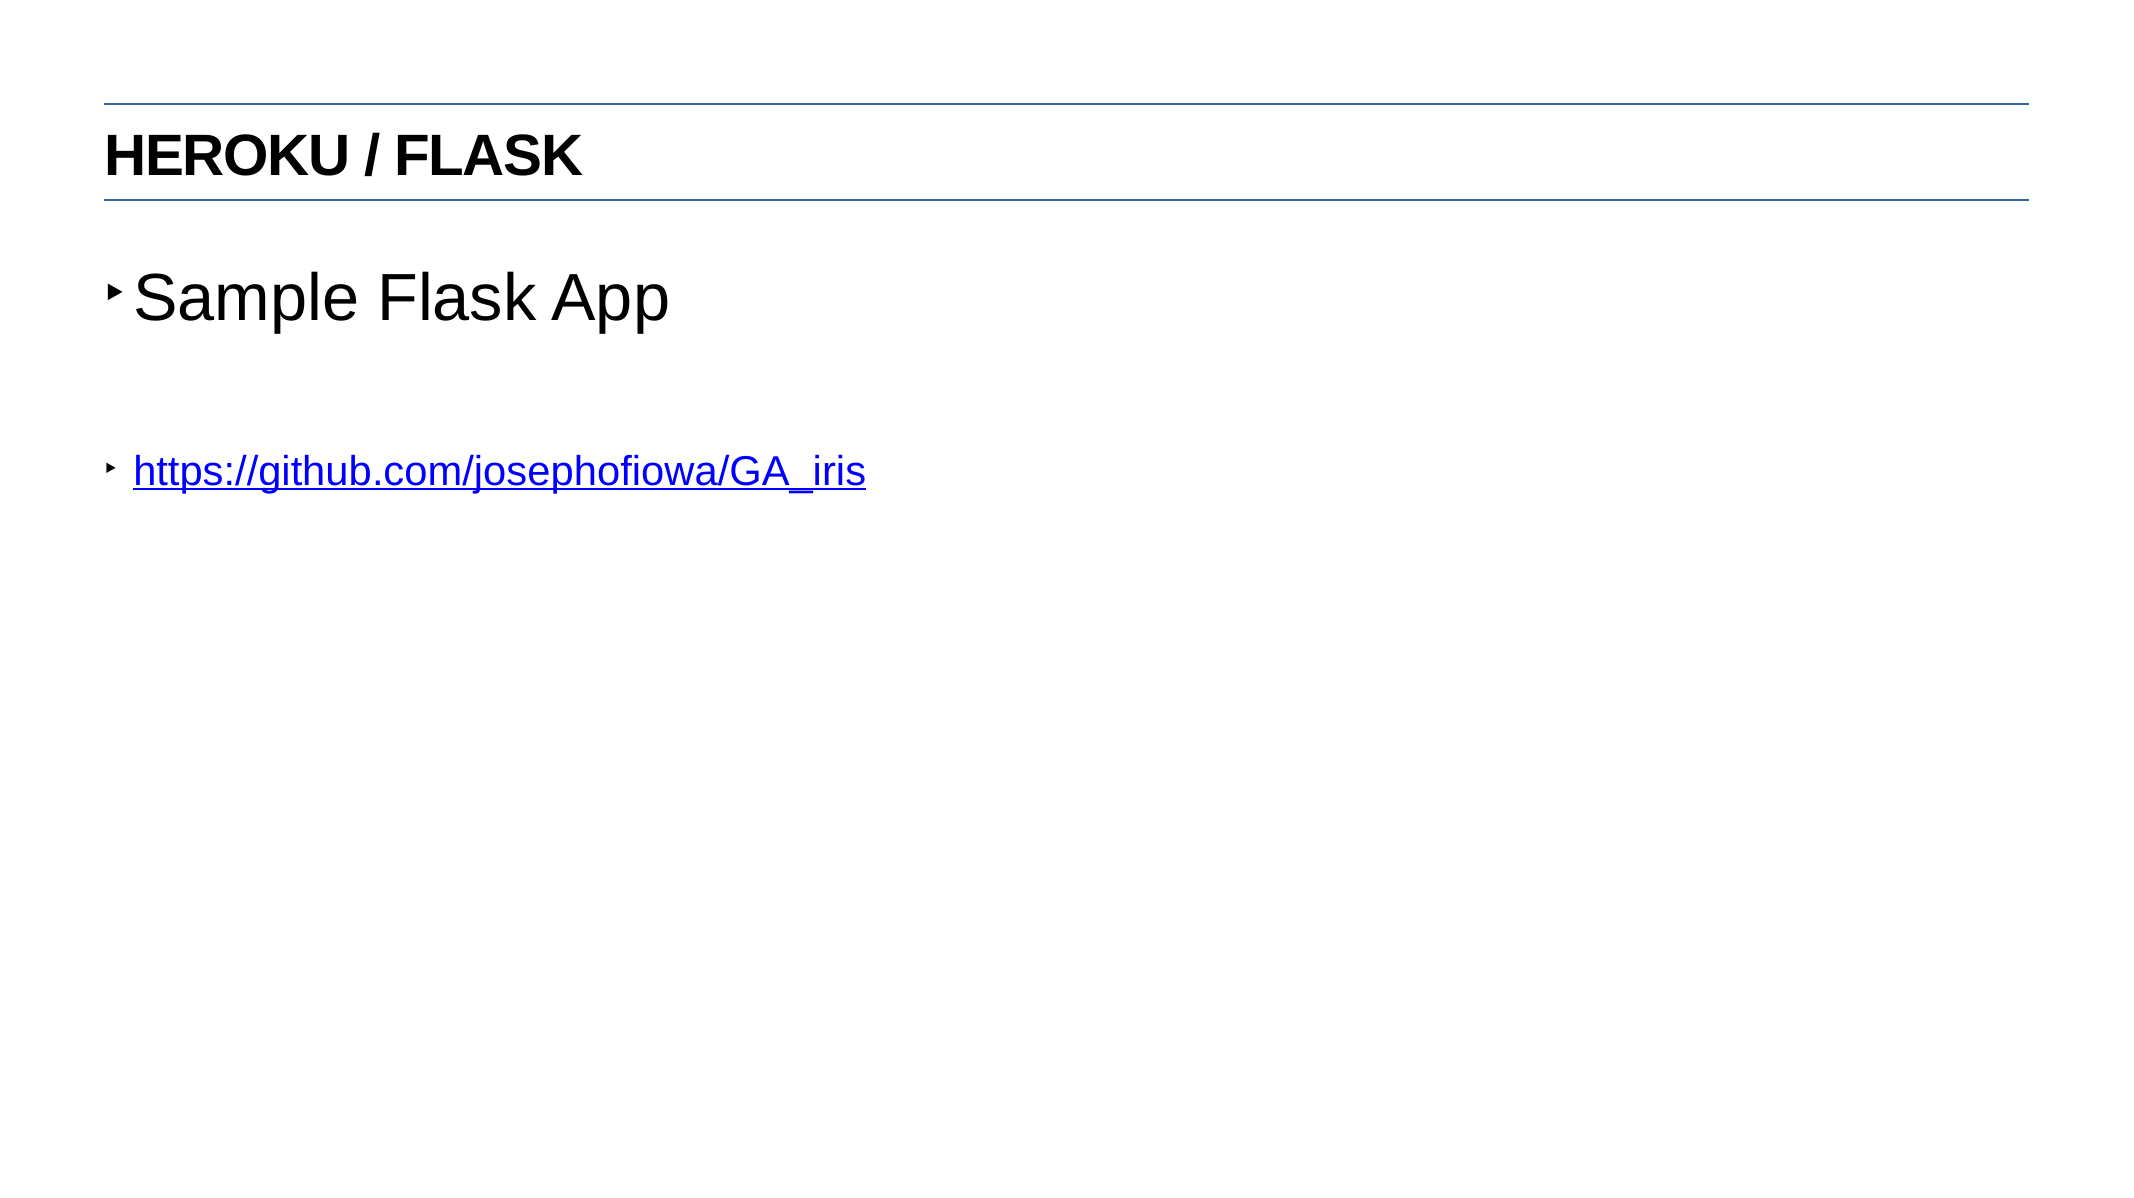

Heroku / FLask

Sample Flask App

https://github.com/josephofiowa/GA_iris